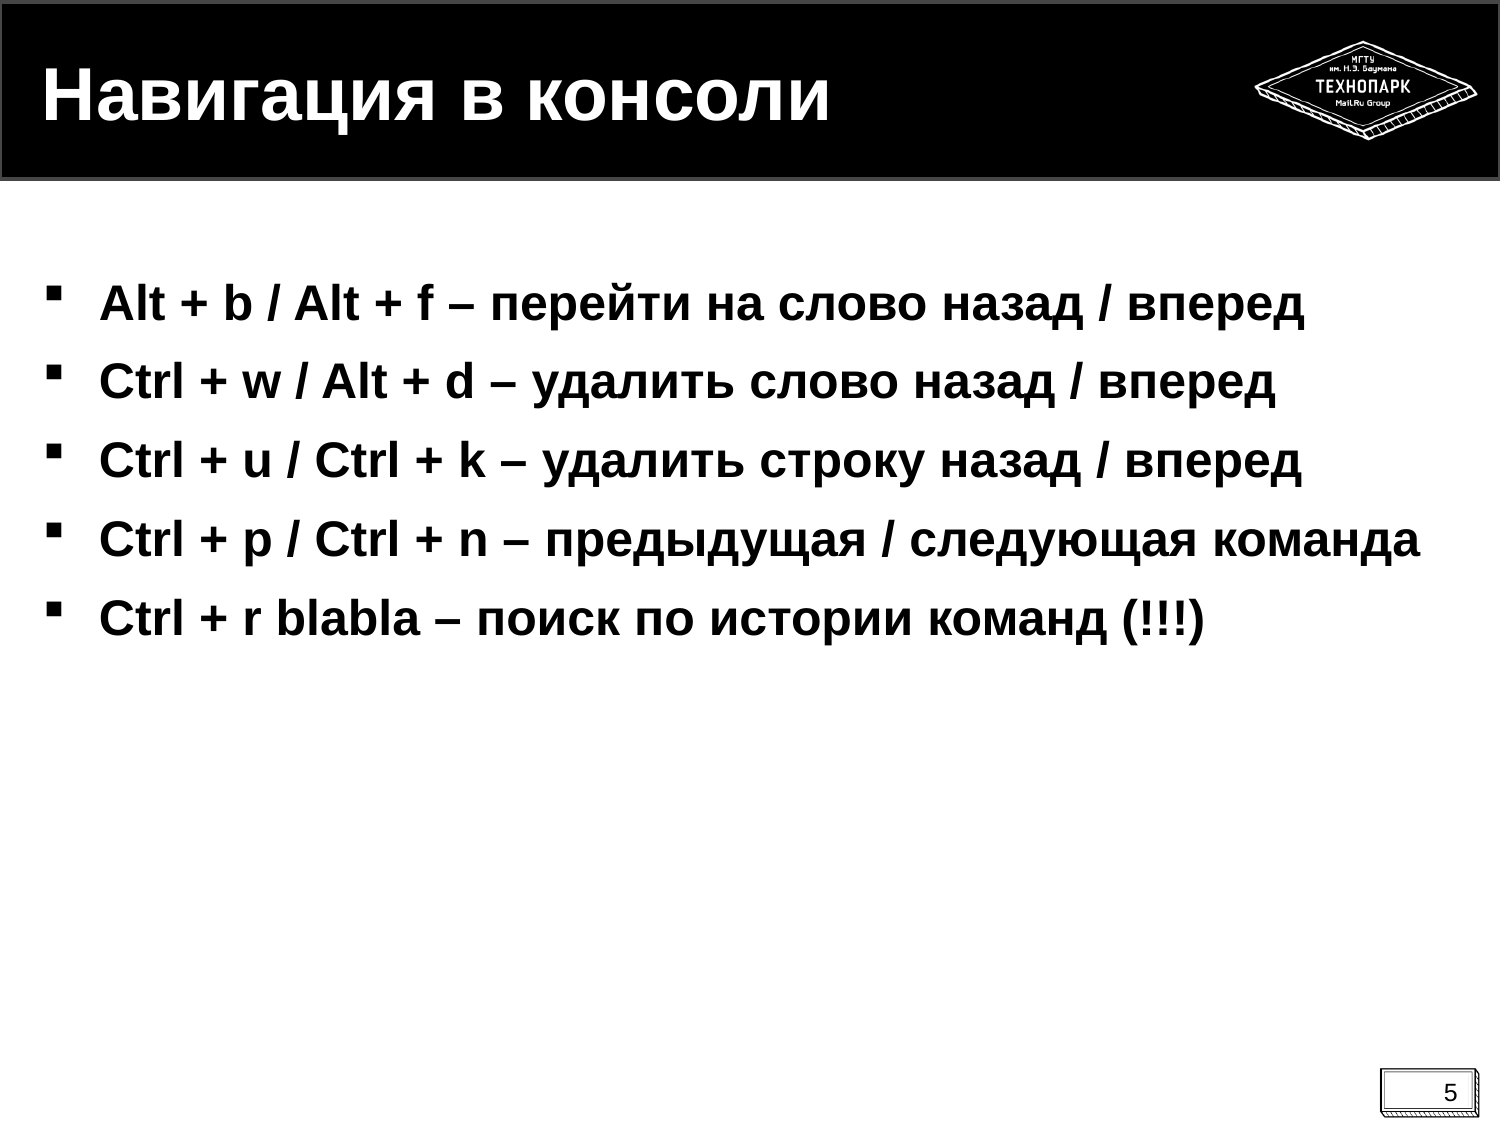

# Навигация в консоли
Alt + b / Alt + f – перейти на слово назад / вперед
Ctrl + w / Alt + d – удалить слово назад / вперед
Ctrl + u / Ctrl + k – удалить строку назад / вперед
Ctrl + p / Ctrl + n – предыдущая / следующая команда
Ctrl + r blabla – поиск по истории команд (!!!)

5